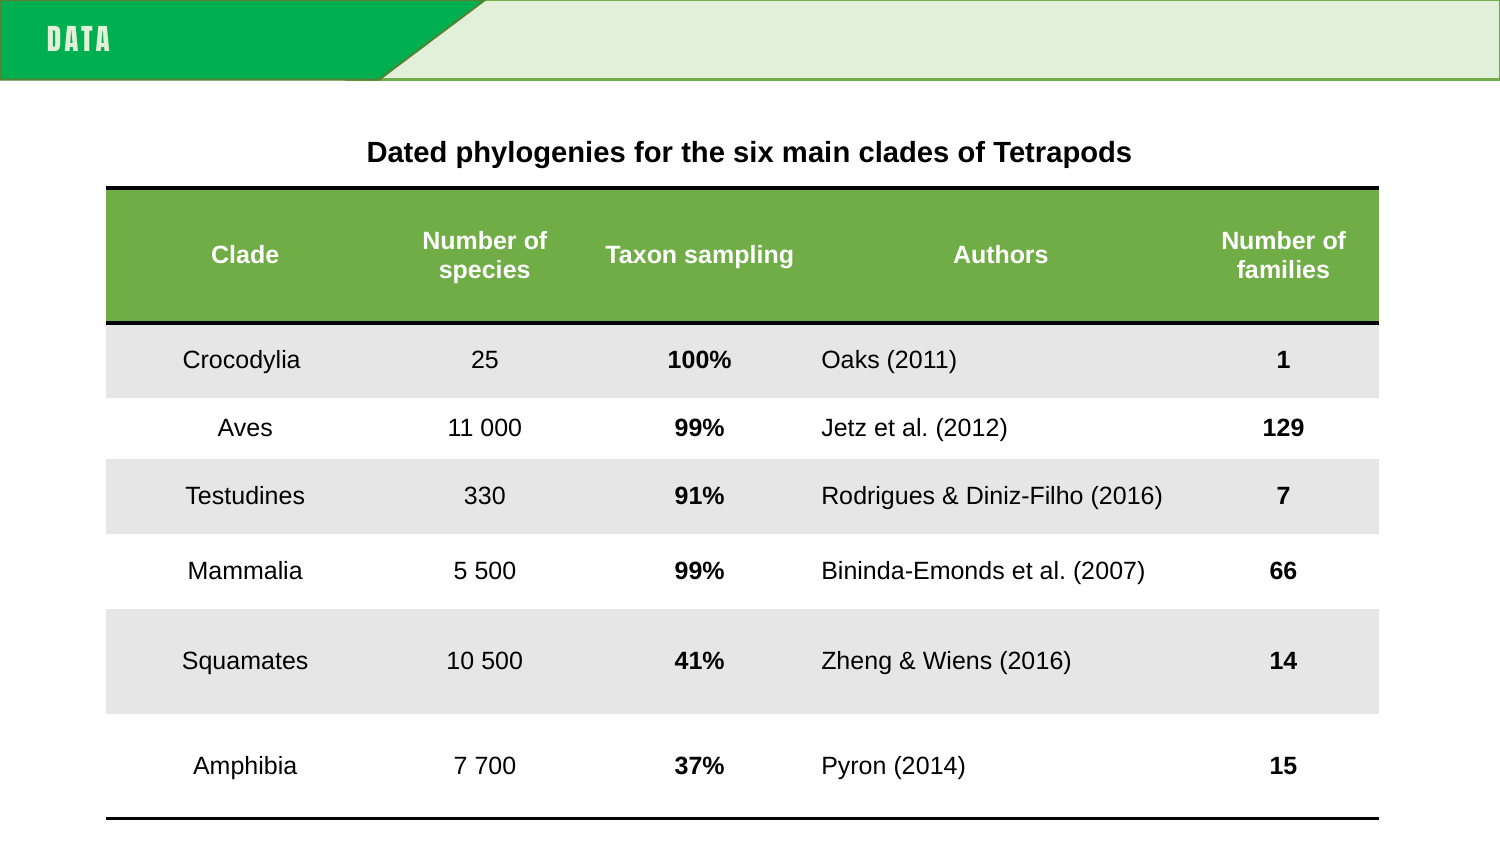

Data

Dated phylogenies for the six main clades of Tetrapods
| Clade | Number of species | Taxon sampling | Authors | Number of families |
| --- | --- | --- | --- | --- |
| Crocodylia | 25 | 100% | Oaks (2011) | 1 |
| Aves | 11 000 | 99% | Jetz et al. (2012) | 129 |
| Testudines | 330 | 91% | Rodrigues & Diniz-Filho (2016) | 7 |
| Mammalia | 5 500 | 99% | Bininda-Emonds et al. (2007) | 66 |
| Squamates | 10 500 | 41% | Zheng & Wiens (2016) | 14 |
| Amphibia | 7 700 | 37% | Pyron (2014) | 15 |